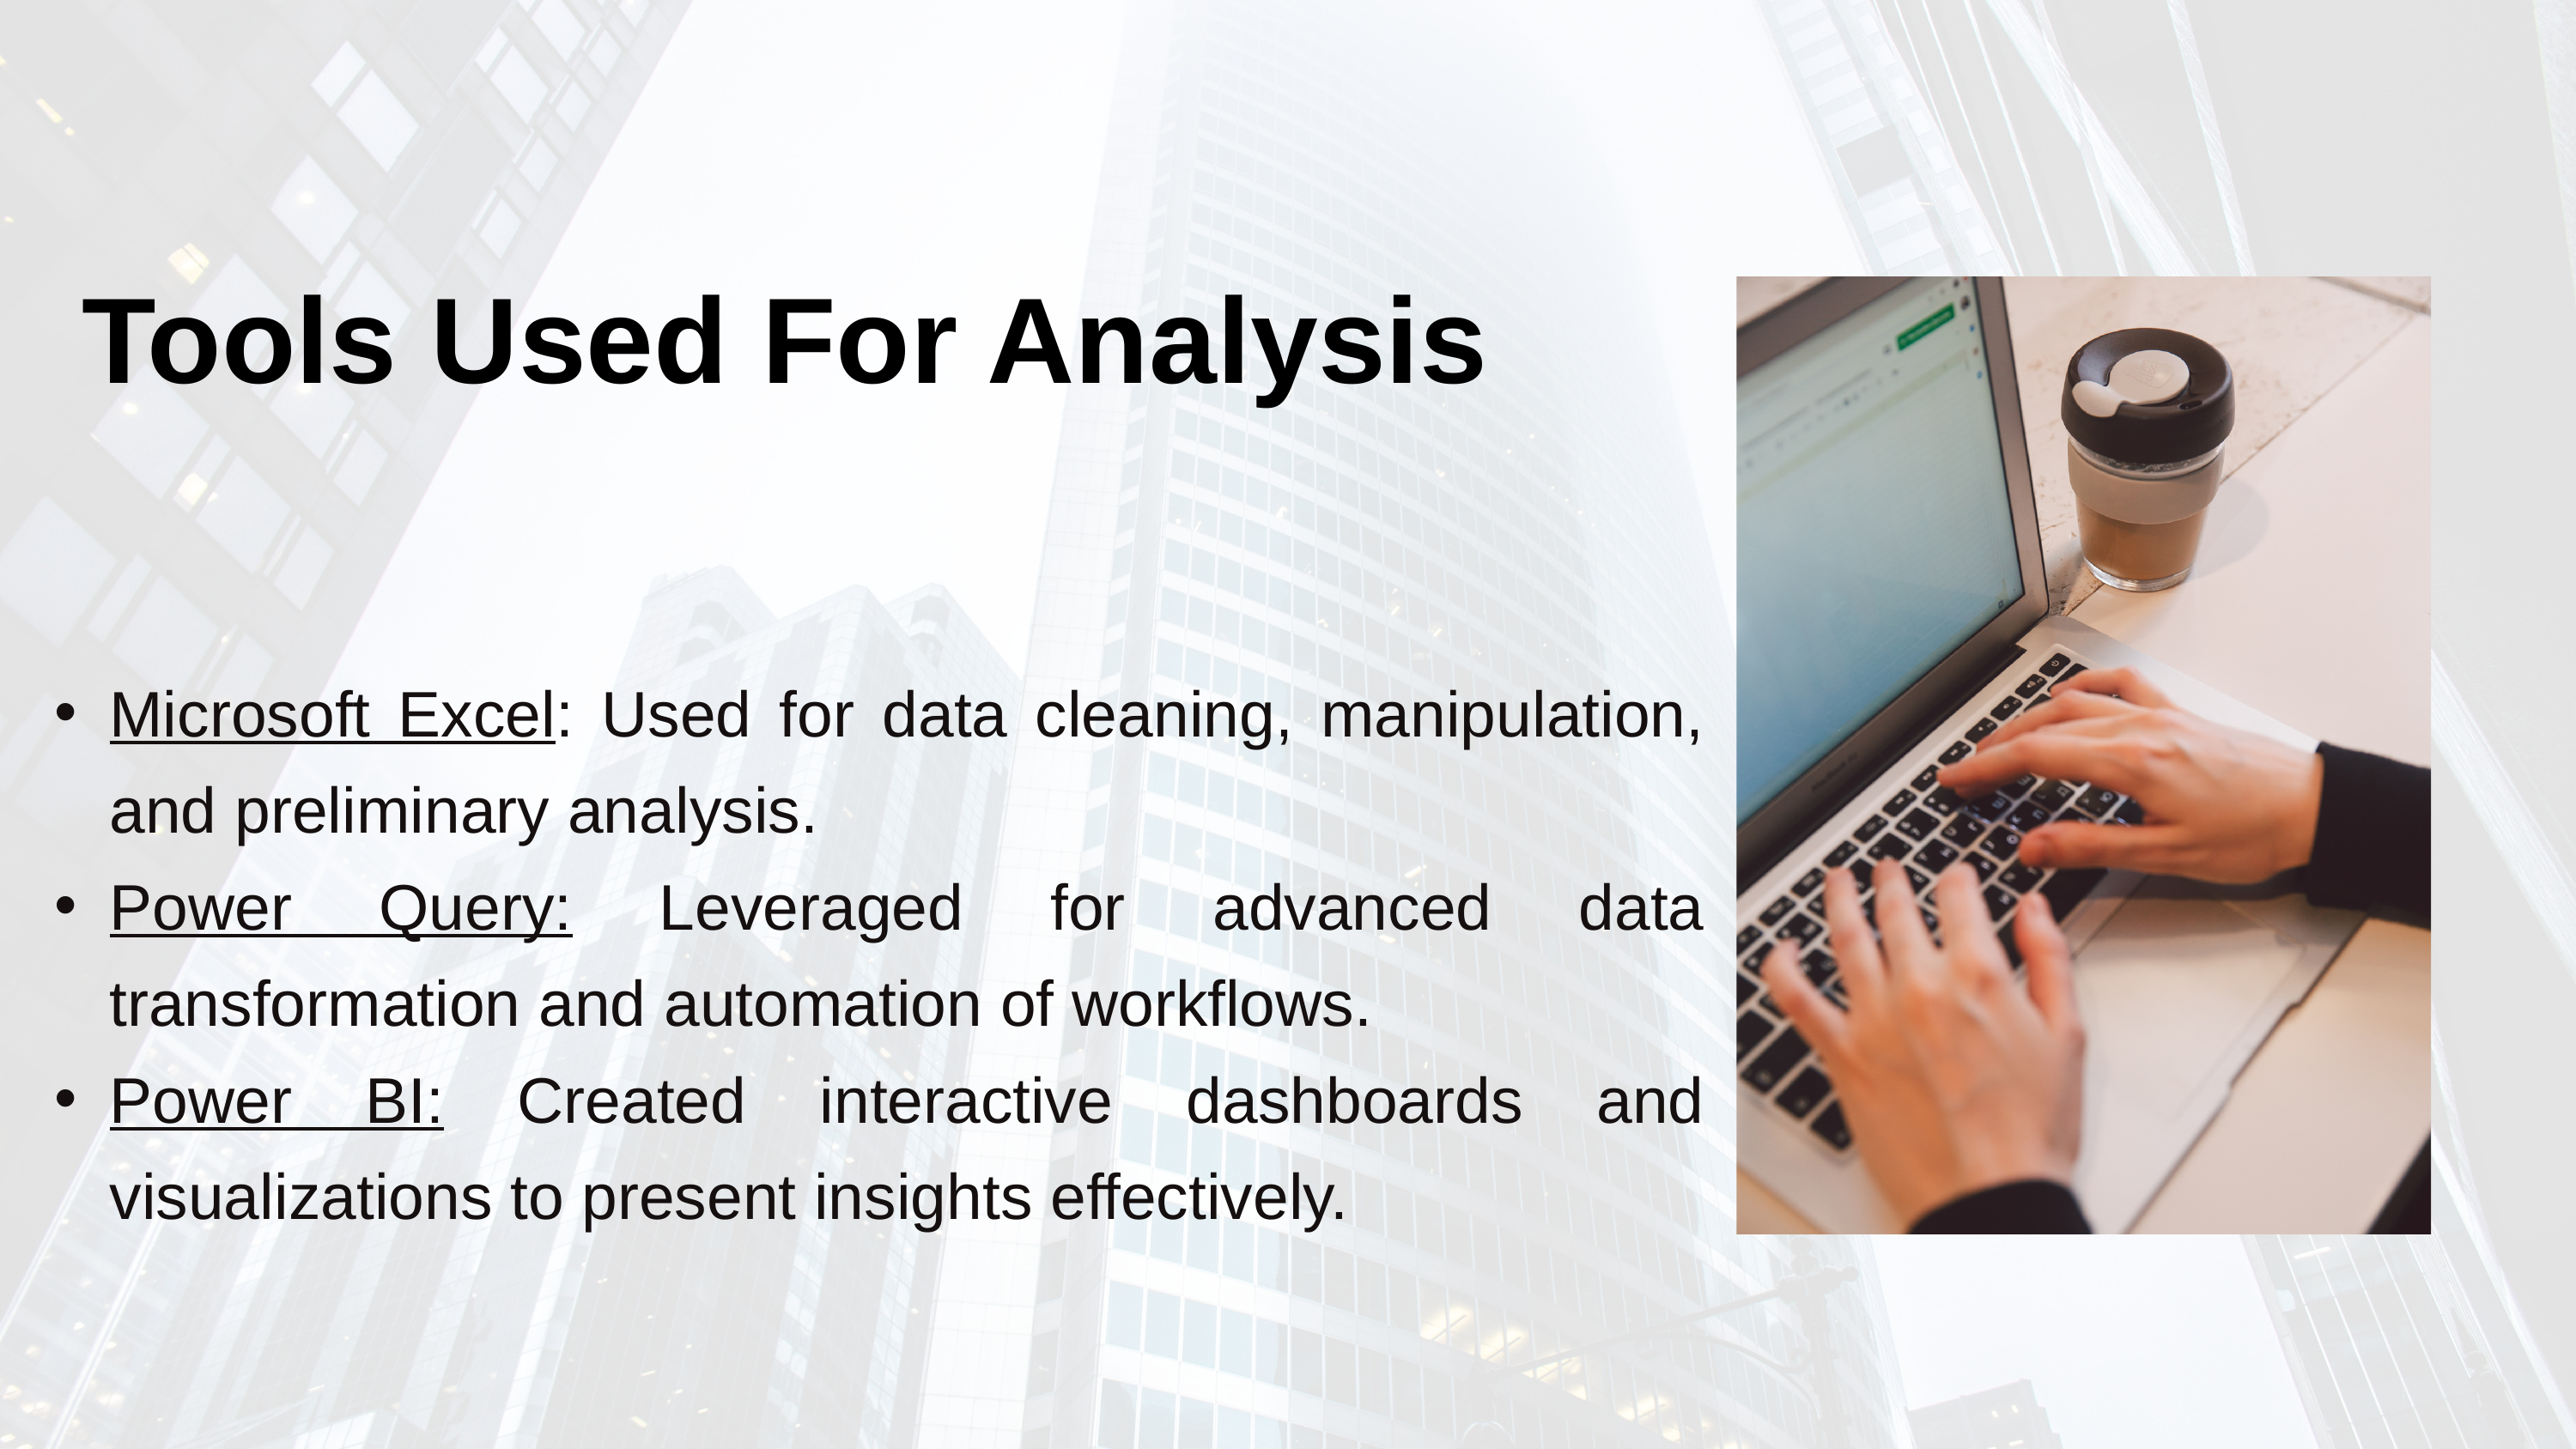

Tools Used For Analysis

Microsoft Excel: Used for data cleaning, manipulation, and preliminary analysis.
Power Query: Leveraged for advanced data transformation and automation of workflows.
Power BI: Created interactive dashboards and visualizations to present insights effectively.